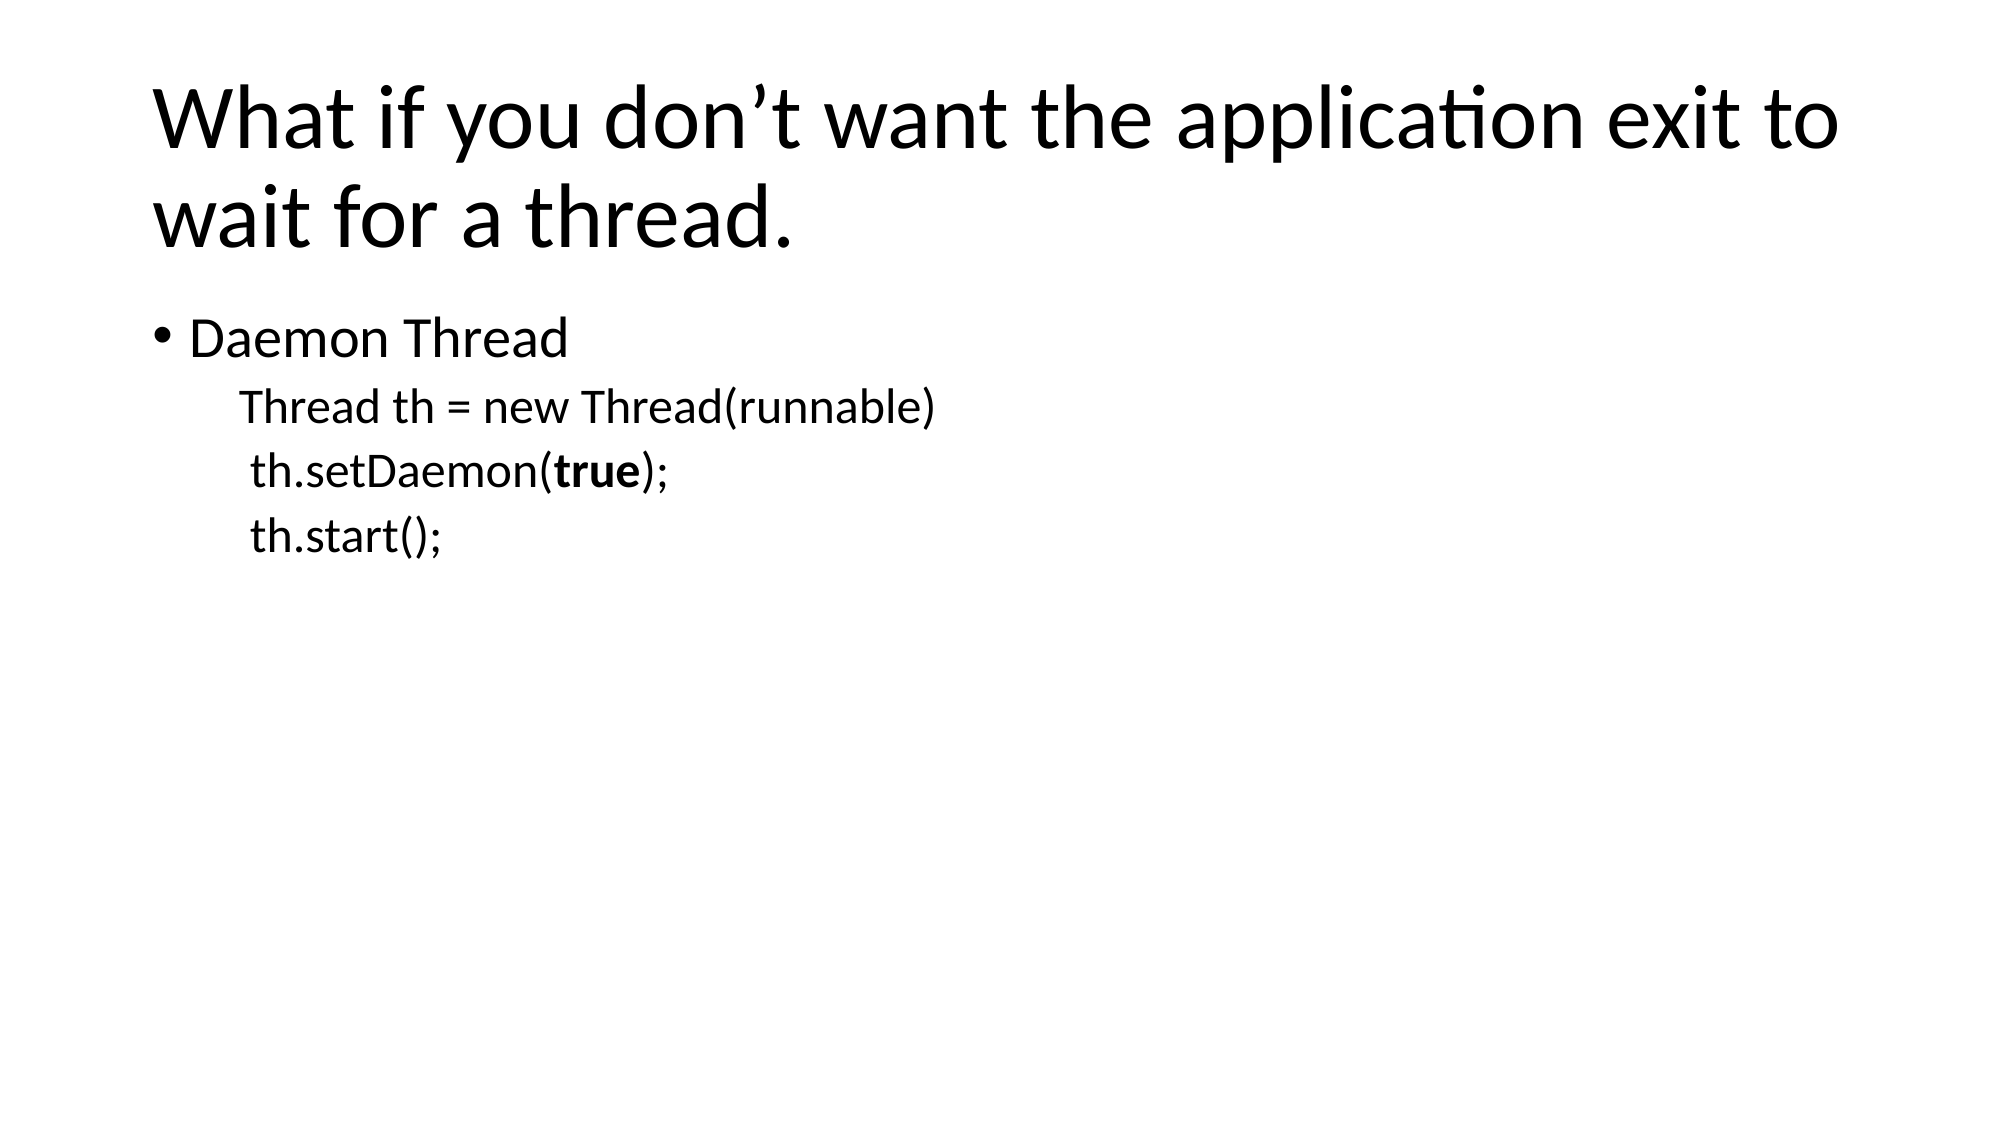

# What if you don’t want the application exit to wait for a thread.
Daemon Thread
 Thread th = new Thread(runnable)
  th.setDaemon(true);
  th.start();